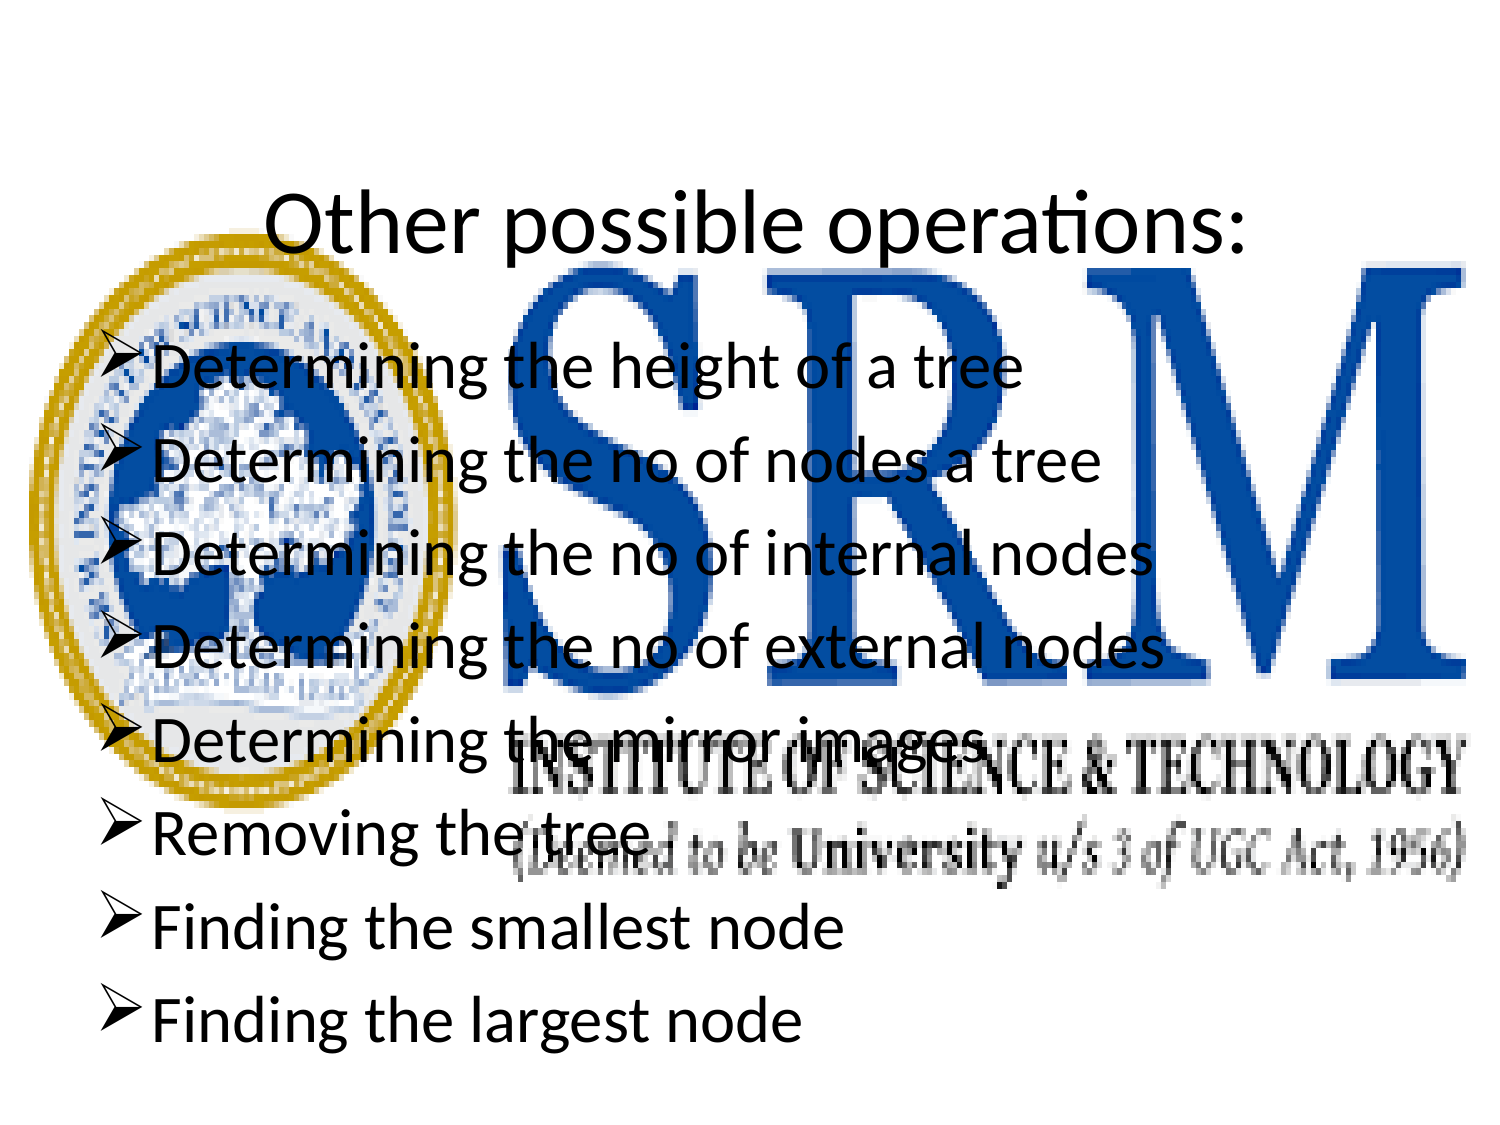

# Other possible operations:
Determining the height of a tree
Determining the no of nodes a tree
Determining the no of internal nodes
Determining the no of external nodes
Determining the mirror images
Removing the tree
Finding the smallest node
Finding the largest node